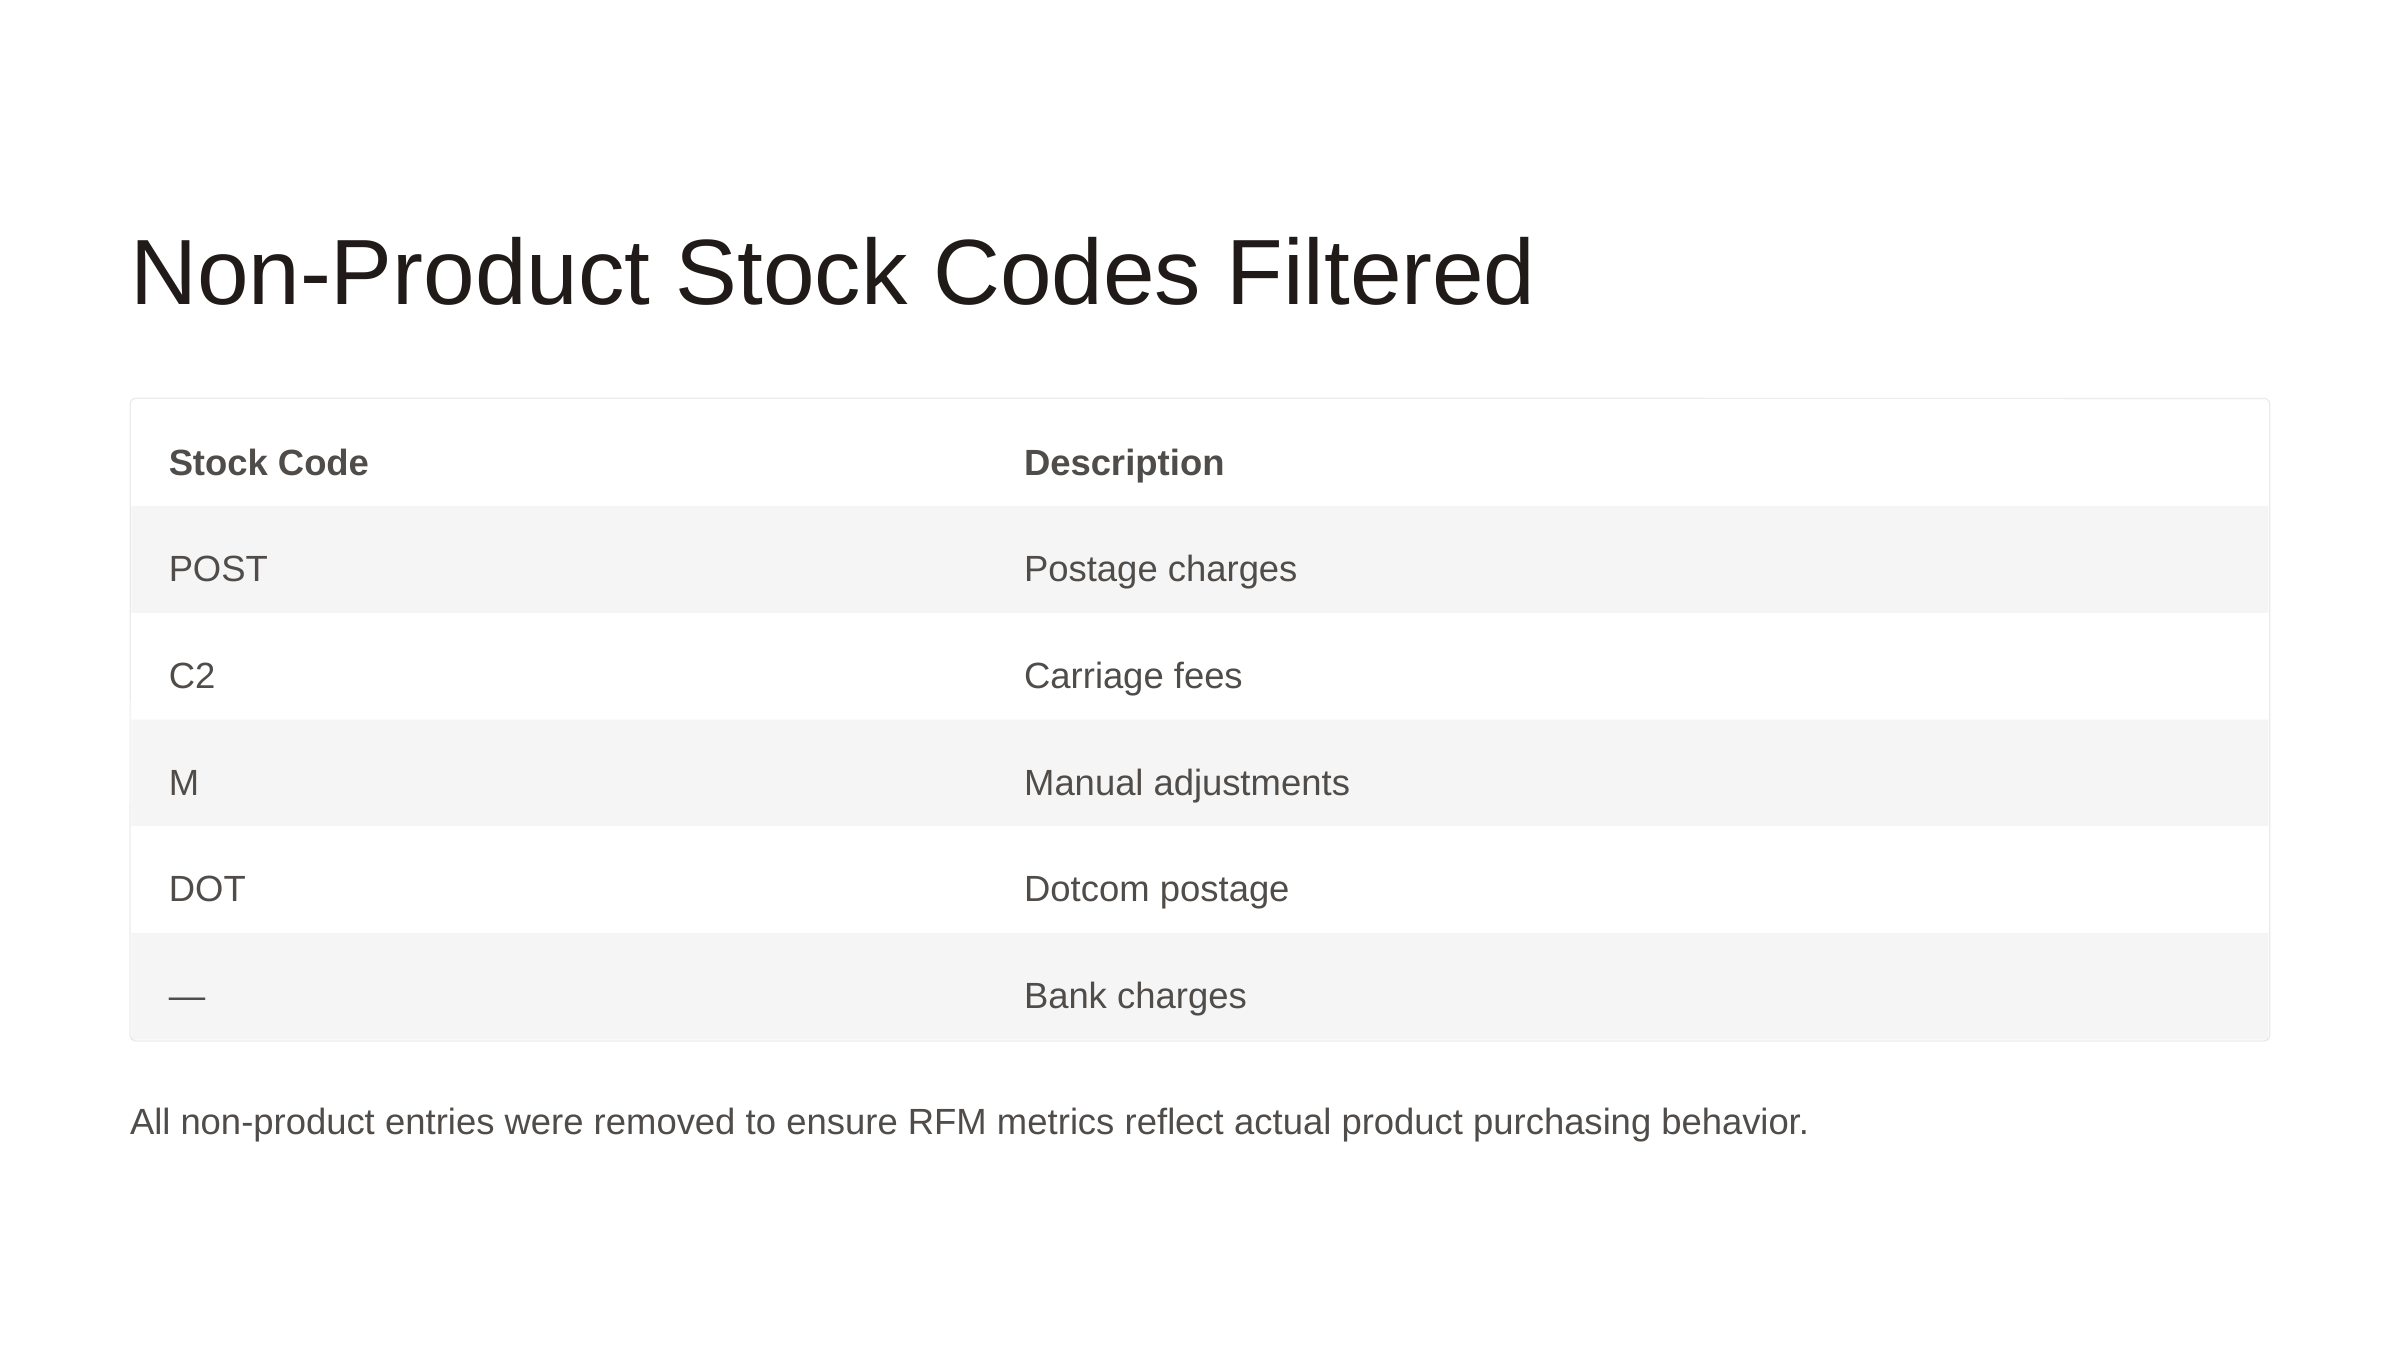

Non-Product Stock Codes Filtered

Stock Code
Description

POST
Postage charges

C2
Carriage fees

M
Manual adjustments

DOT
Dotcom postage

—
Bank charges
All non-product entries were removed to ensure RFM metrics reflect actual product purchasing behavior.